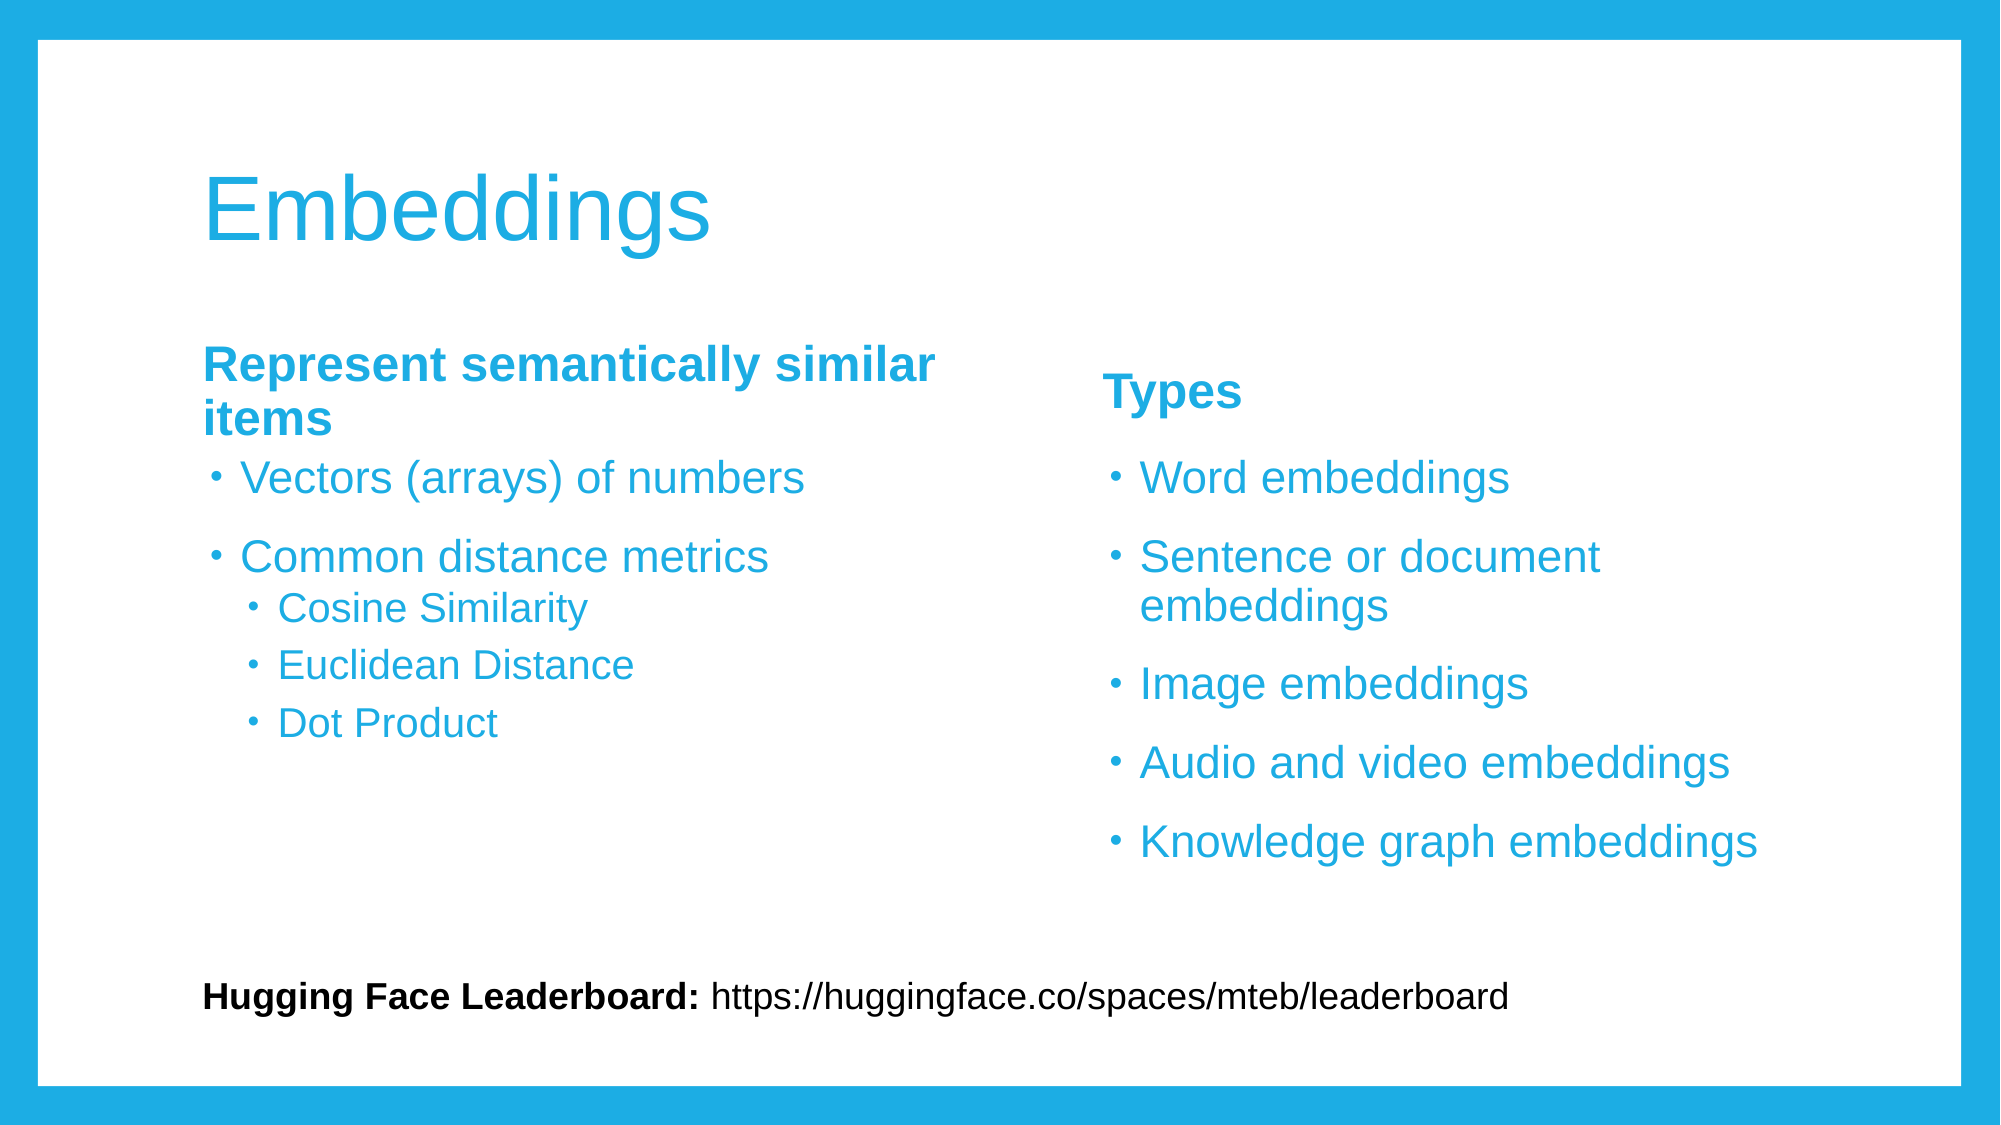

# Embeddings
Represent semantically similar items
Types
Vectors (arrays) of numbers
Common distance metrics
Cosine Similarity
Euclidean Distance
Dot Product

Word embeddings
Sentence or document embeddings
Image embeddings
Audio and video embeddings
Knowledge graph embeddings

Hugging Face Leaderboard: https://huggingface.co/spaces/mteb/leaderboard